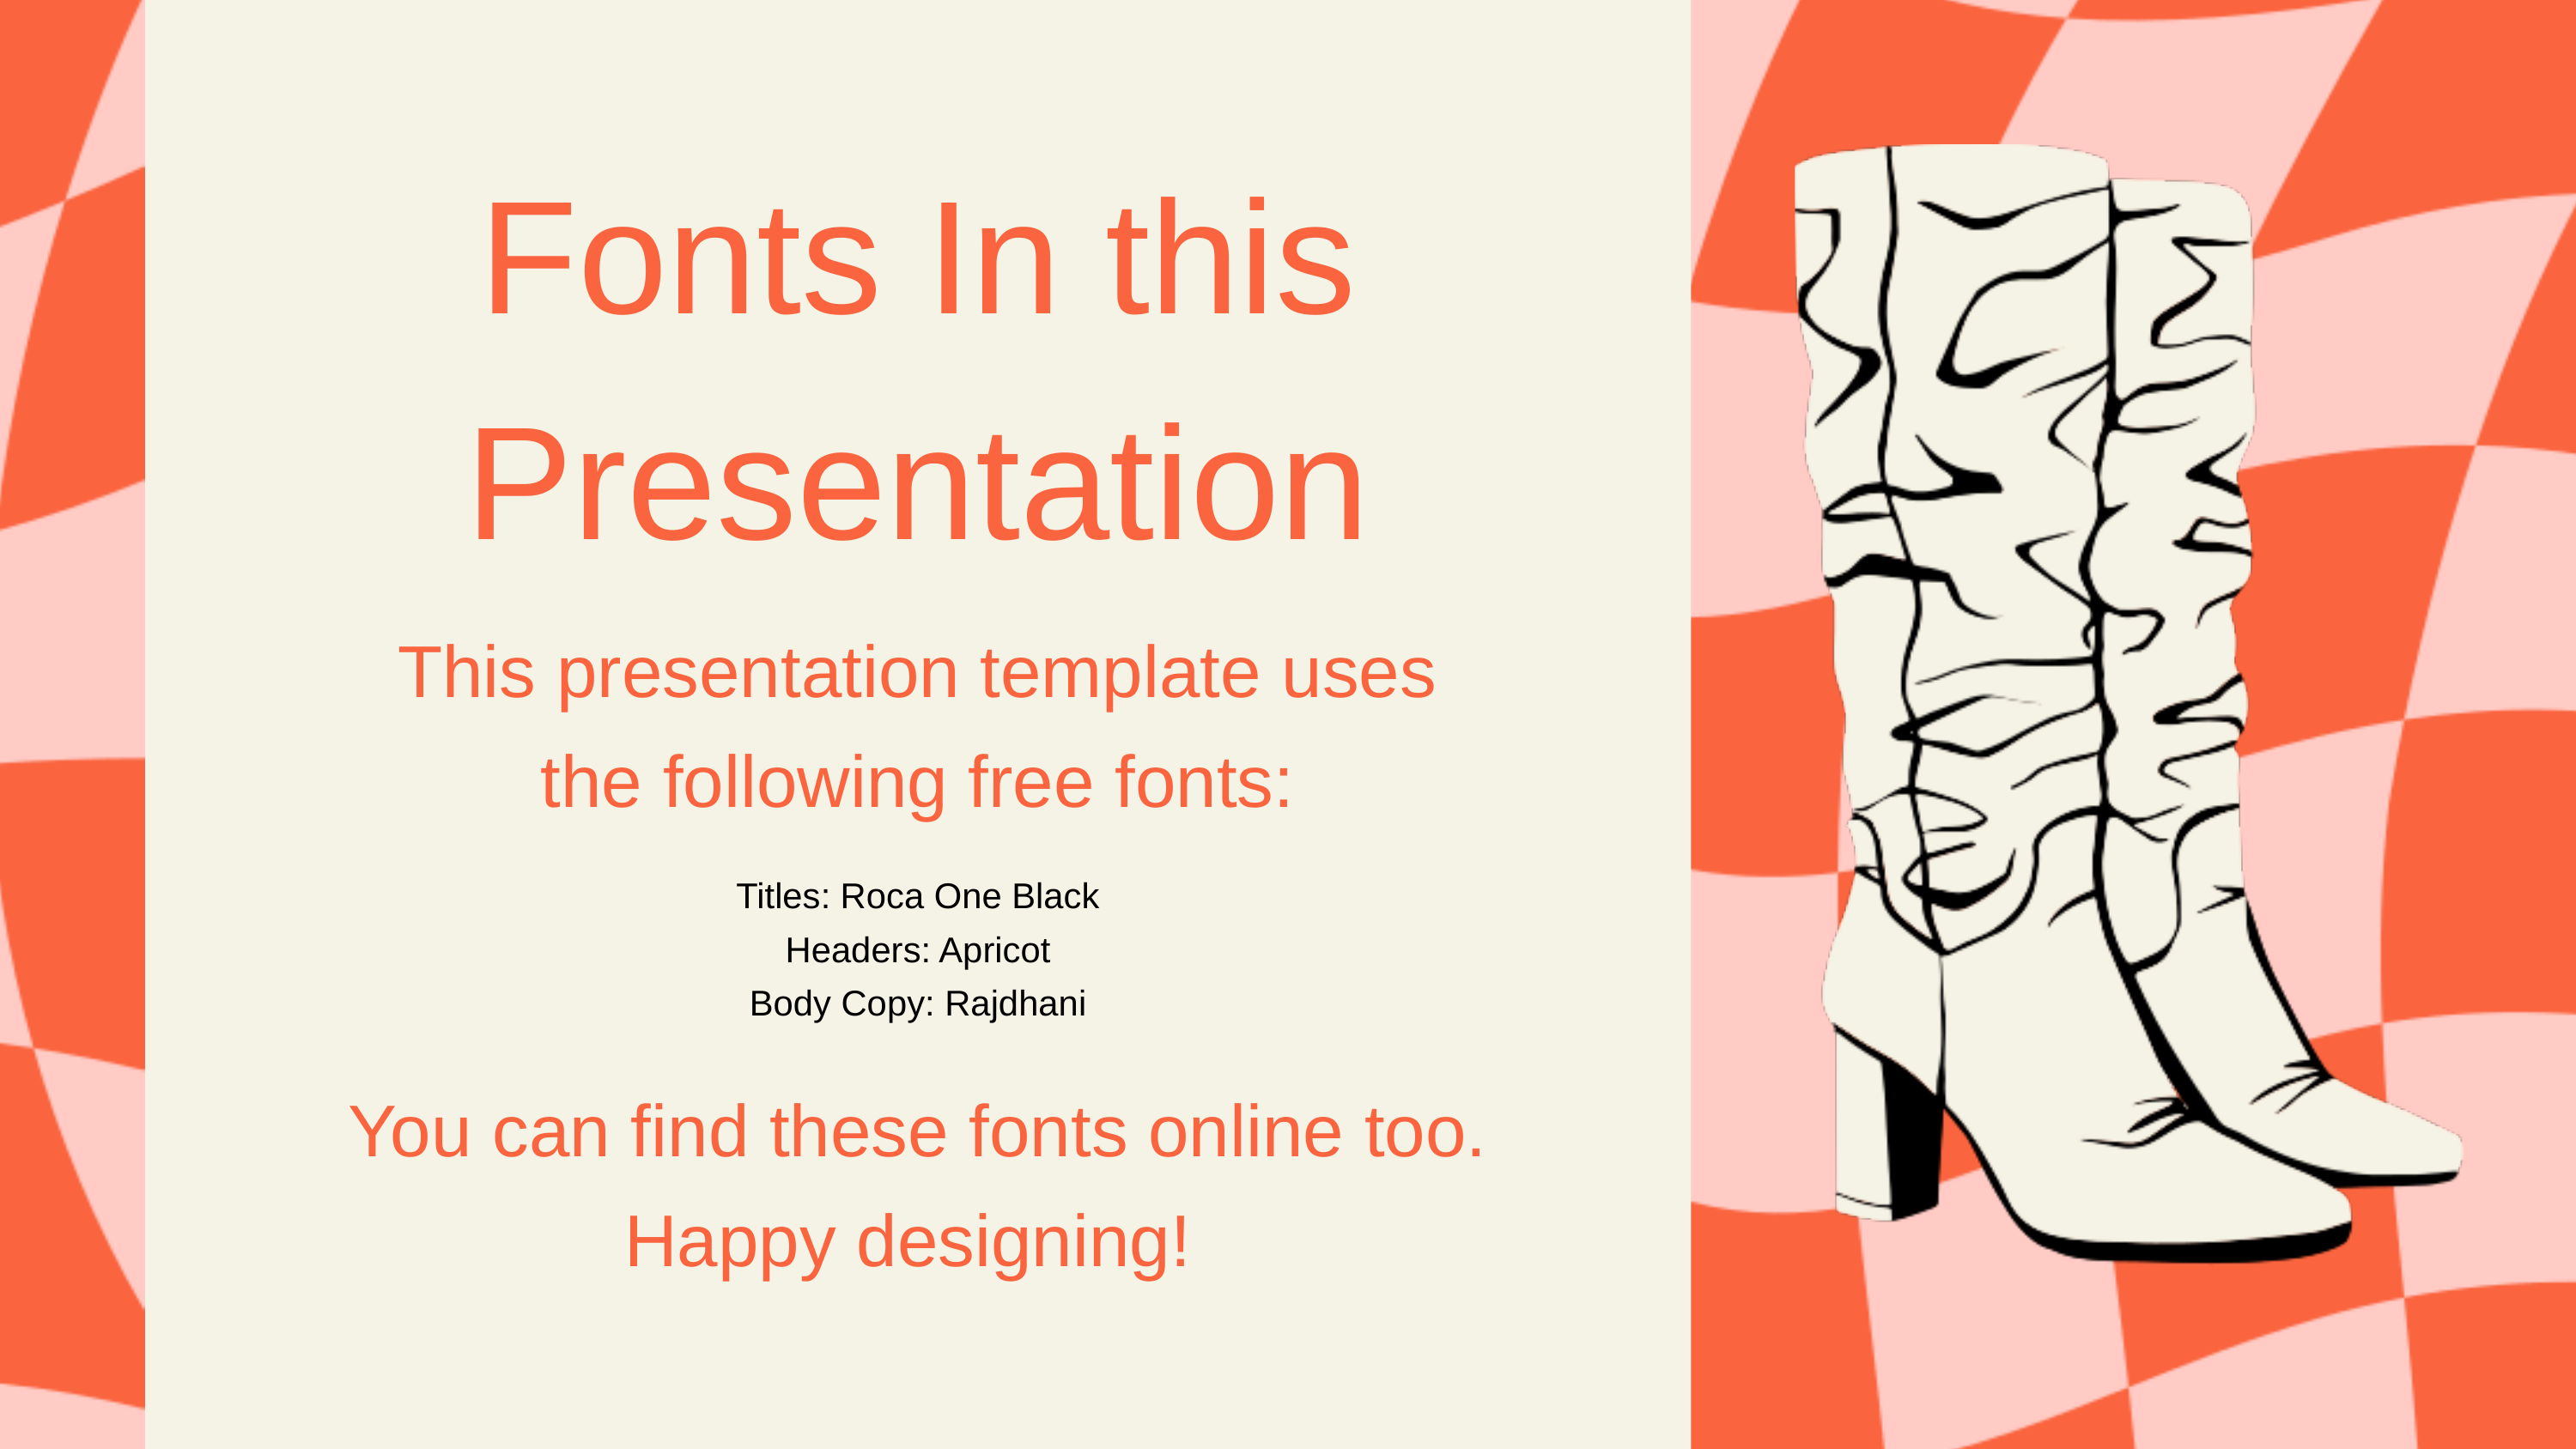

Fonts In this Presentation

This presentation template uses the following free fonts:
Titles: Roca One Black
Headers: Apricot
Body Copy: Rajdhani
You can find these fonts online too. Happy designing!